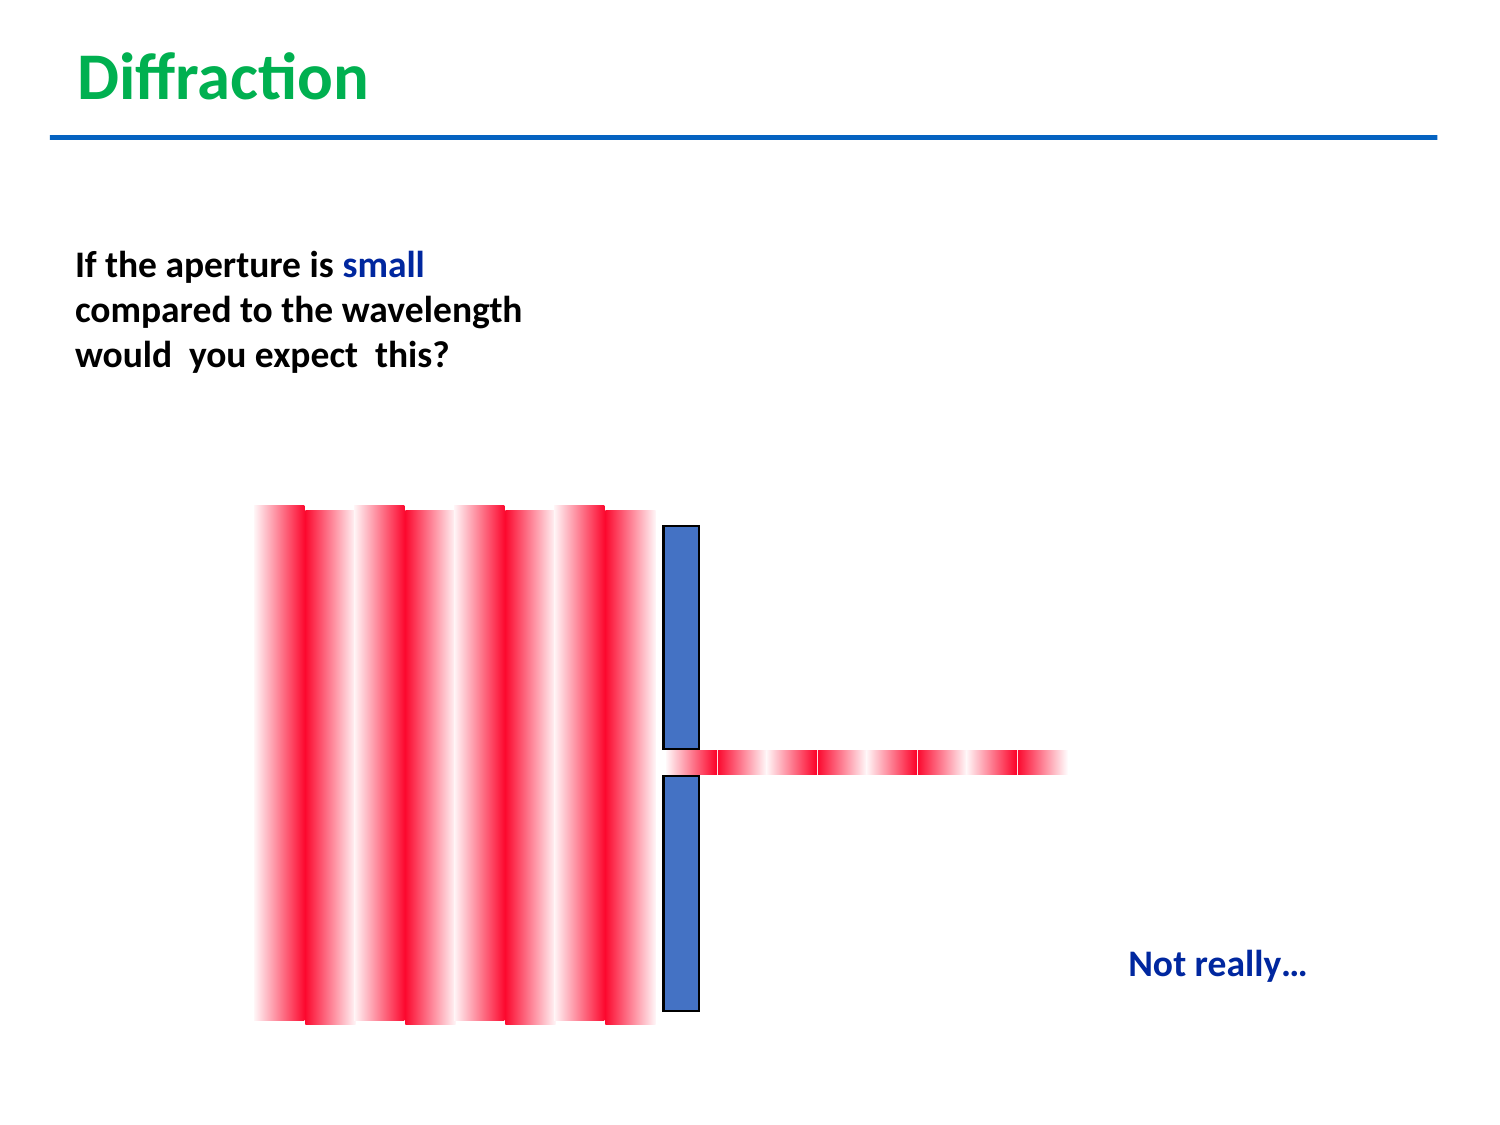

#
Diffraction

If the aperture is small
compared to the wavelength
would  you expect  this?

Not really…